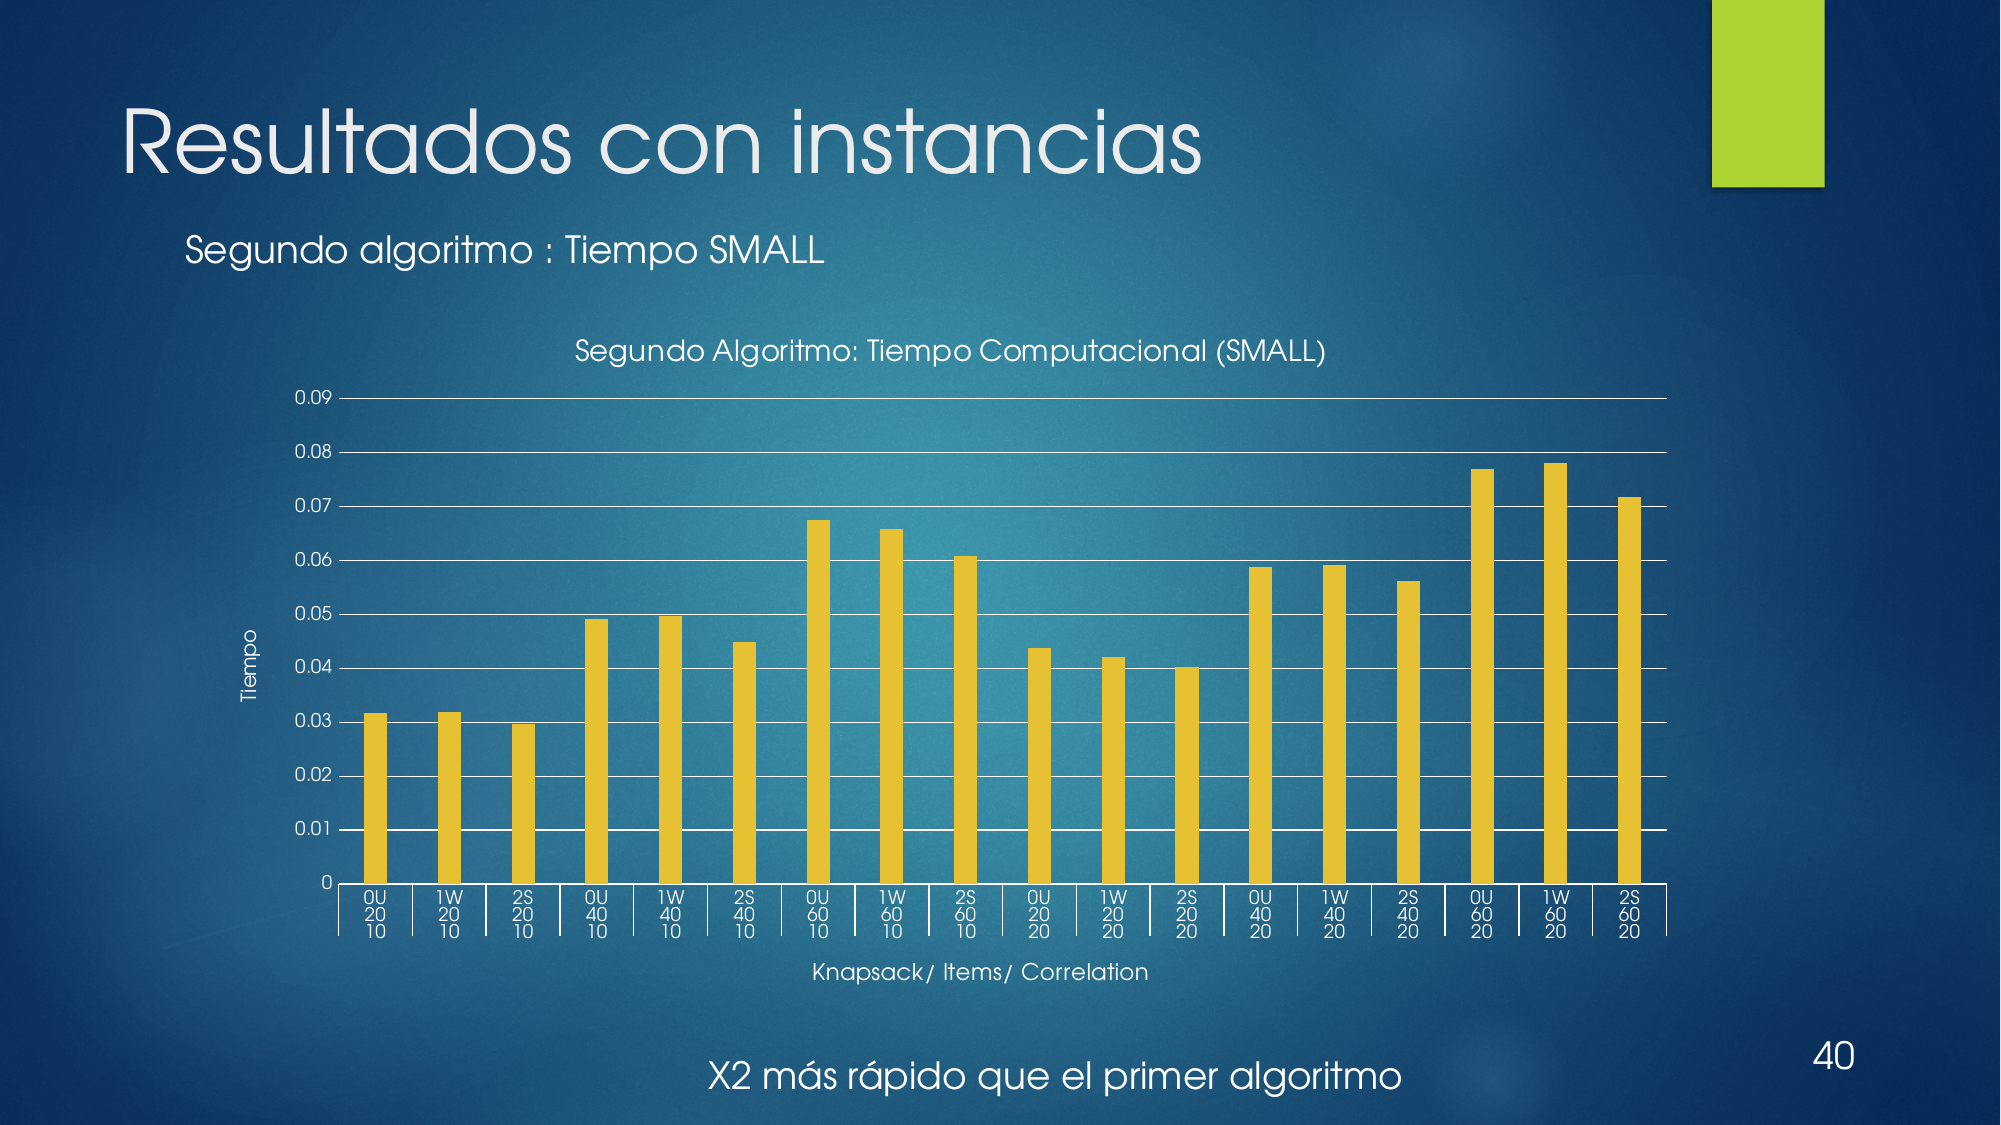

# Resultados con instancias
Segundo algoritmo : Tiempo SMALL

### Chart: Segundo Algoritmo: Tiempo Computacional (SMALL)

| Category | Tiempos  |
|---|---|
| 0U | 0.03174288888888891 |
| 1W | 0.031853333333333275 |
| 2S | 0.02968933333333329 |
| 0U | 0.04906611111111118 |
| 1W | 0.04968055555555564 |
| 2S | 0.044883888888889 |
| 0U | 0.06755455555555566 |
| 1W | 0.06585377777777787 |
| 2S | 0.06085255555555566 |
| 0U | 0.04378811111111115 |
| 1W | 0.042166000000000065 |
| 2S | 0.040309444444444474 |
| 0U | 0.058868000000000115 |
| 1W | 0.059093666666666794 |
| 2S | 0.056234888888889 |
| 0U | 0.07693733333333341 |
| 1W | 0.07803677777777776 |
| 2S | 0.07185499999999999 |
X2 más rápido que el primer algoritmo